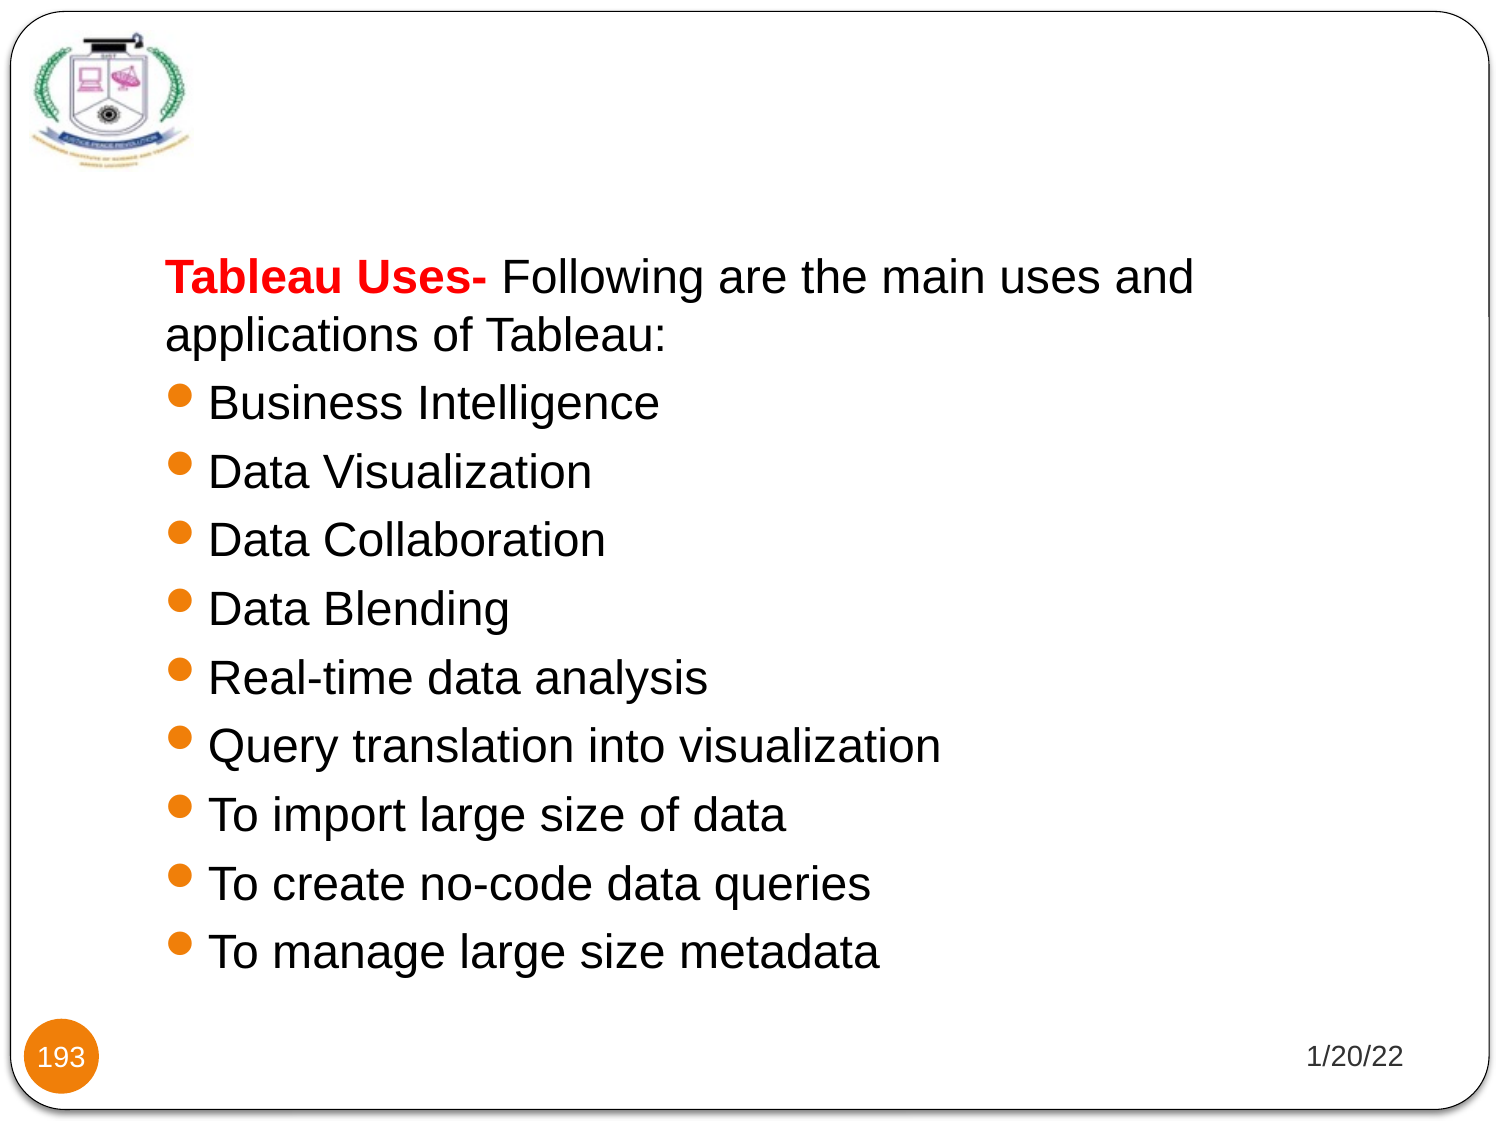

#
Tableau Uses- Following are the main uses and applications of Tableau:
Business Intelligence
Data Visualization
Data Collaboration
Data Blending
Real-time data analysis
Query translation into visualization
To import large size of data
To create no-code data queries
To manage large size metadata

1/20/22
193